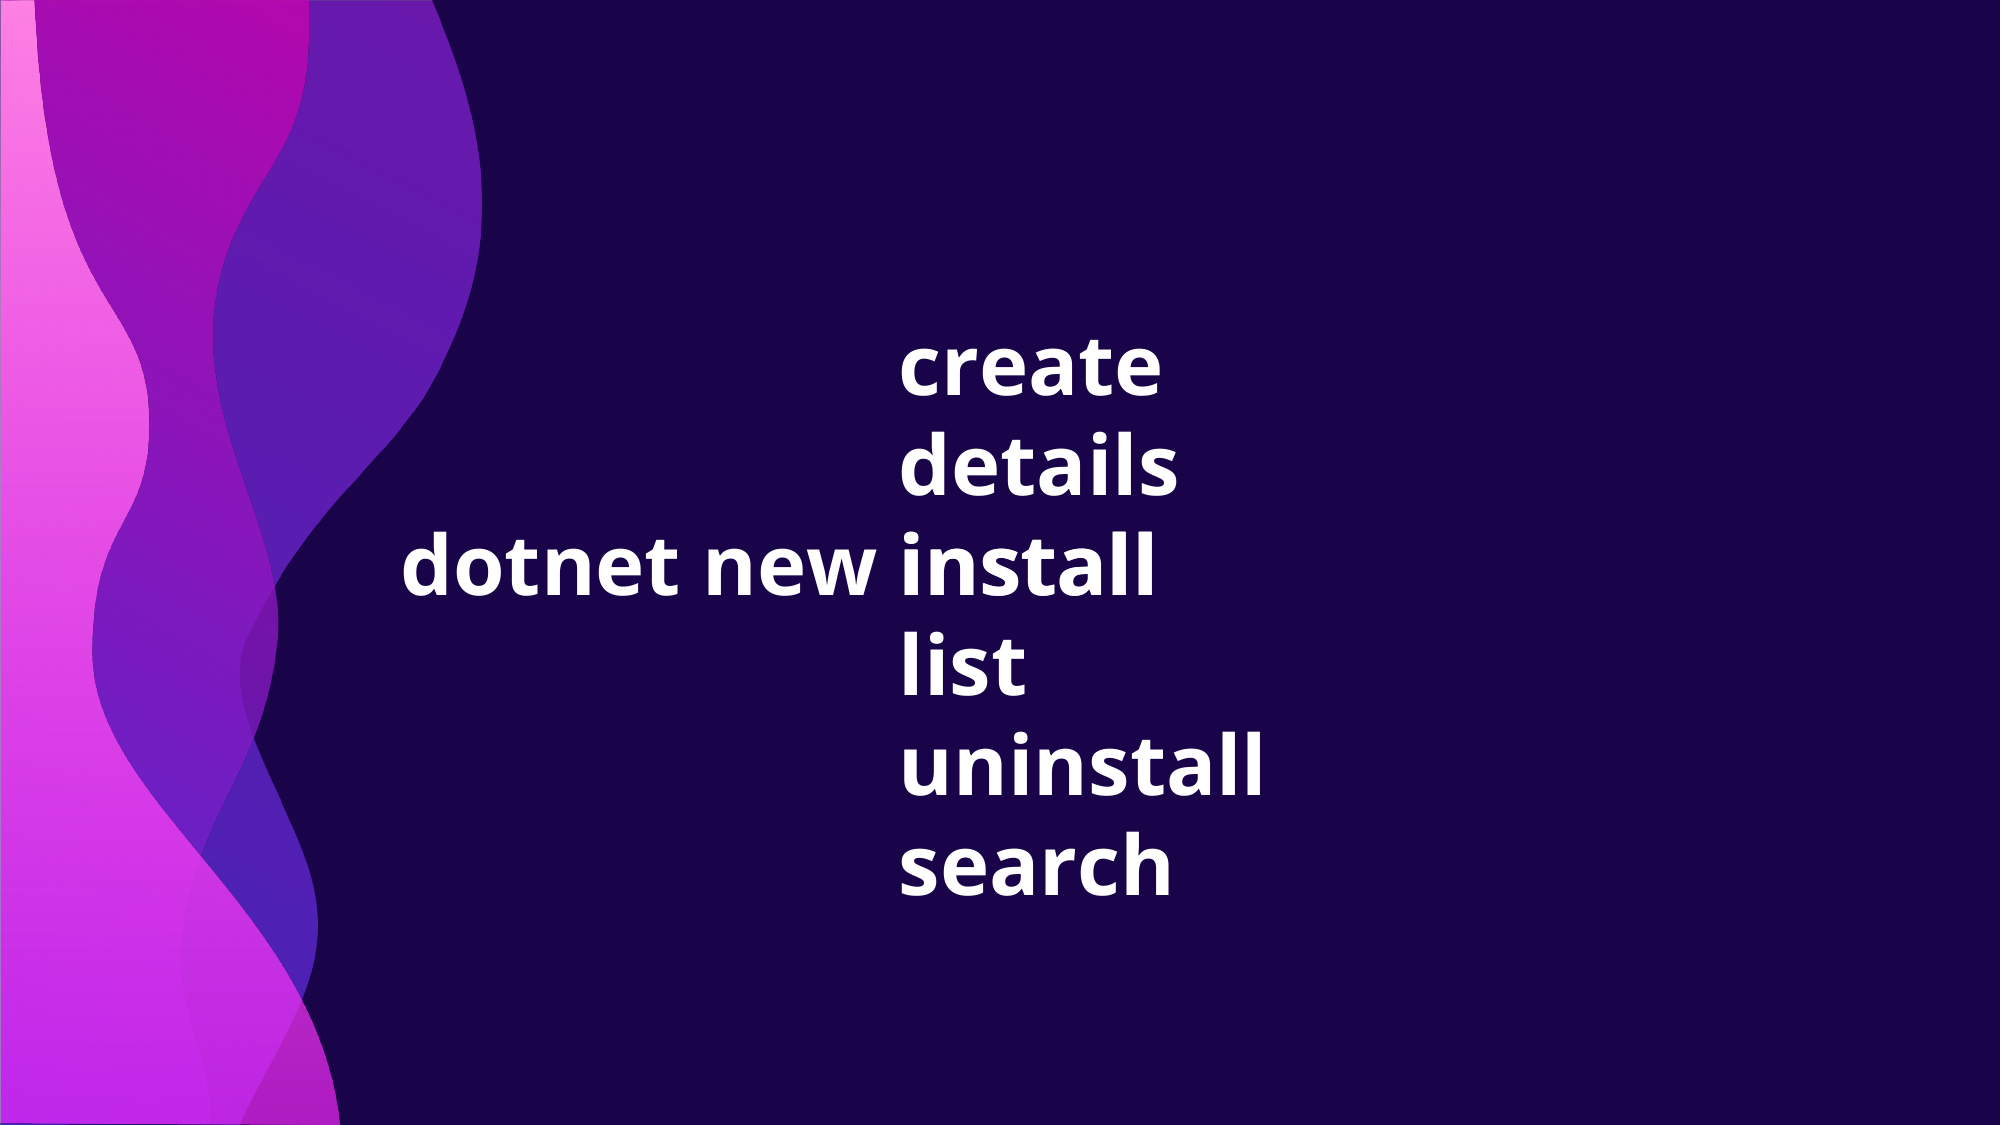

create
details
install
list
uninstall
search
# dotnet new install